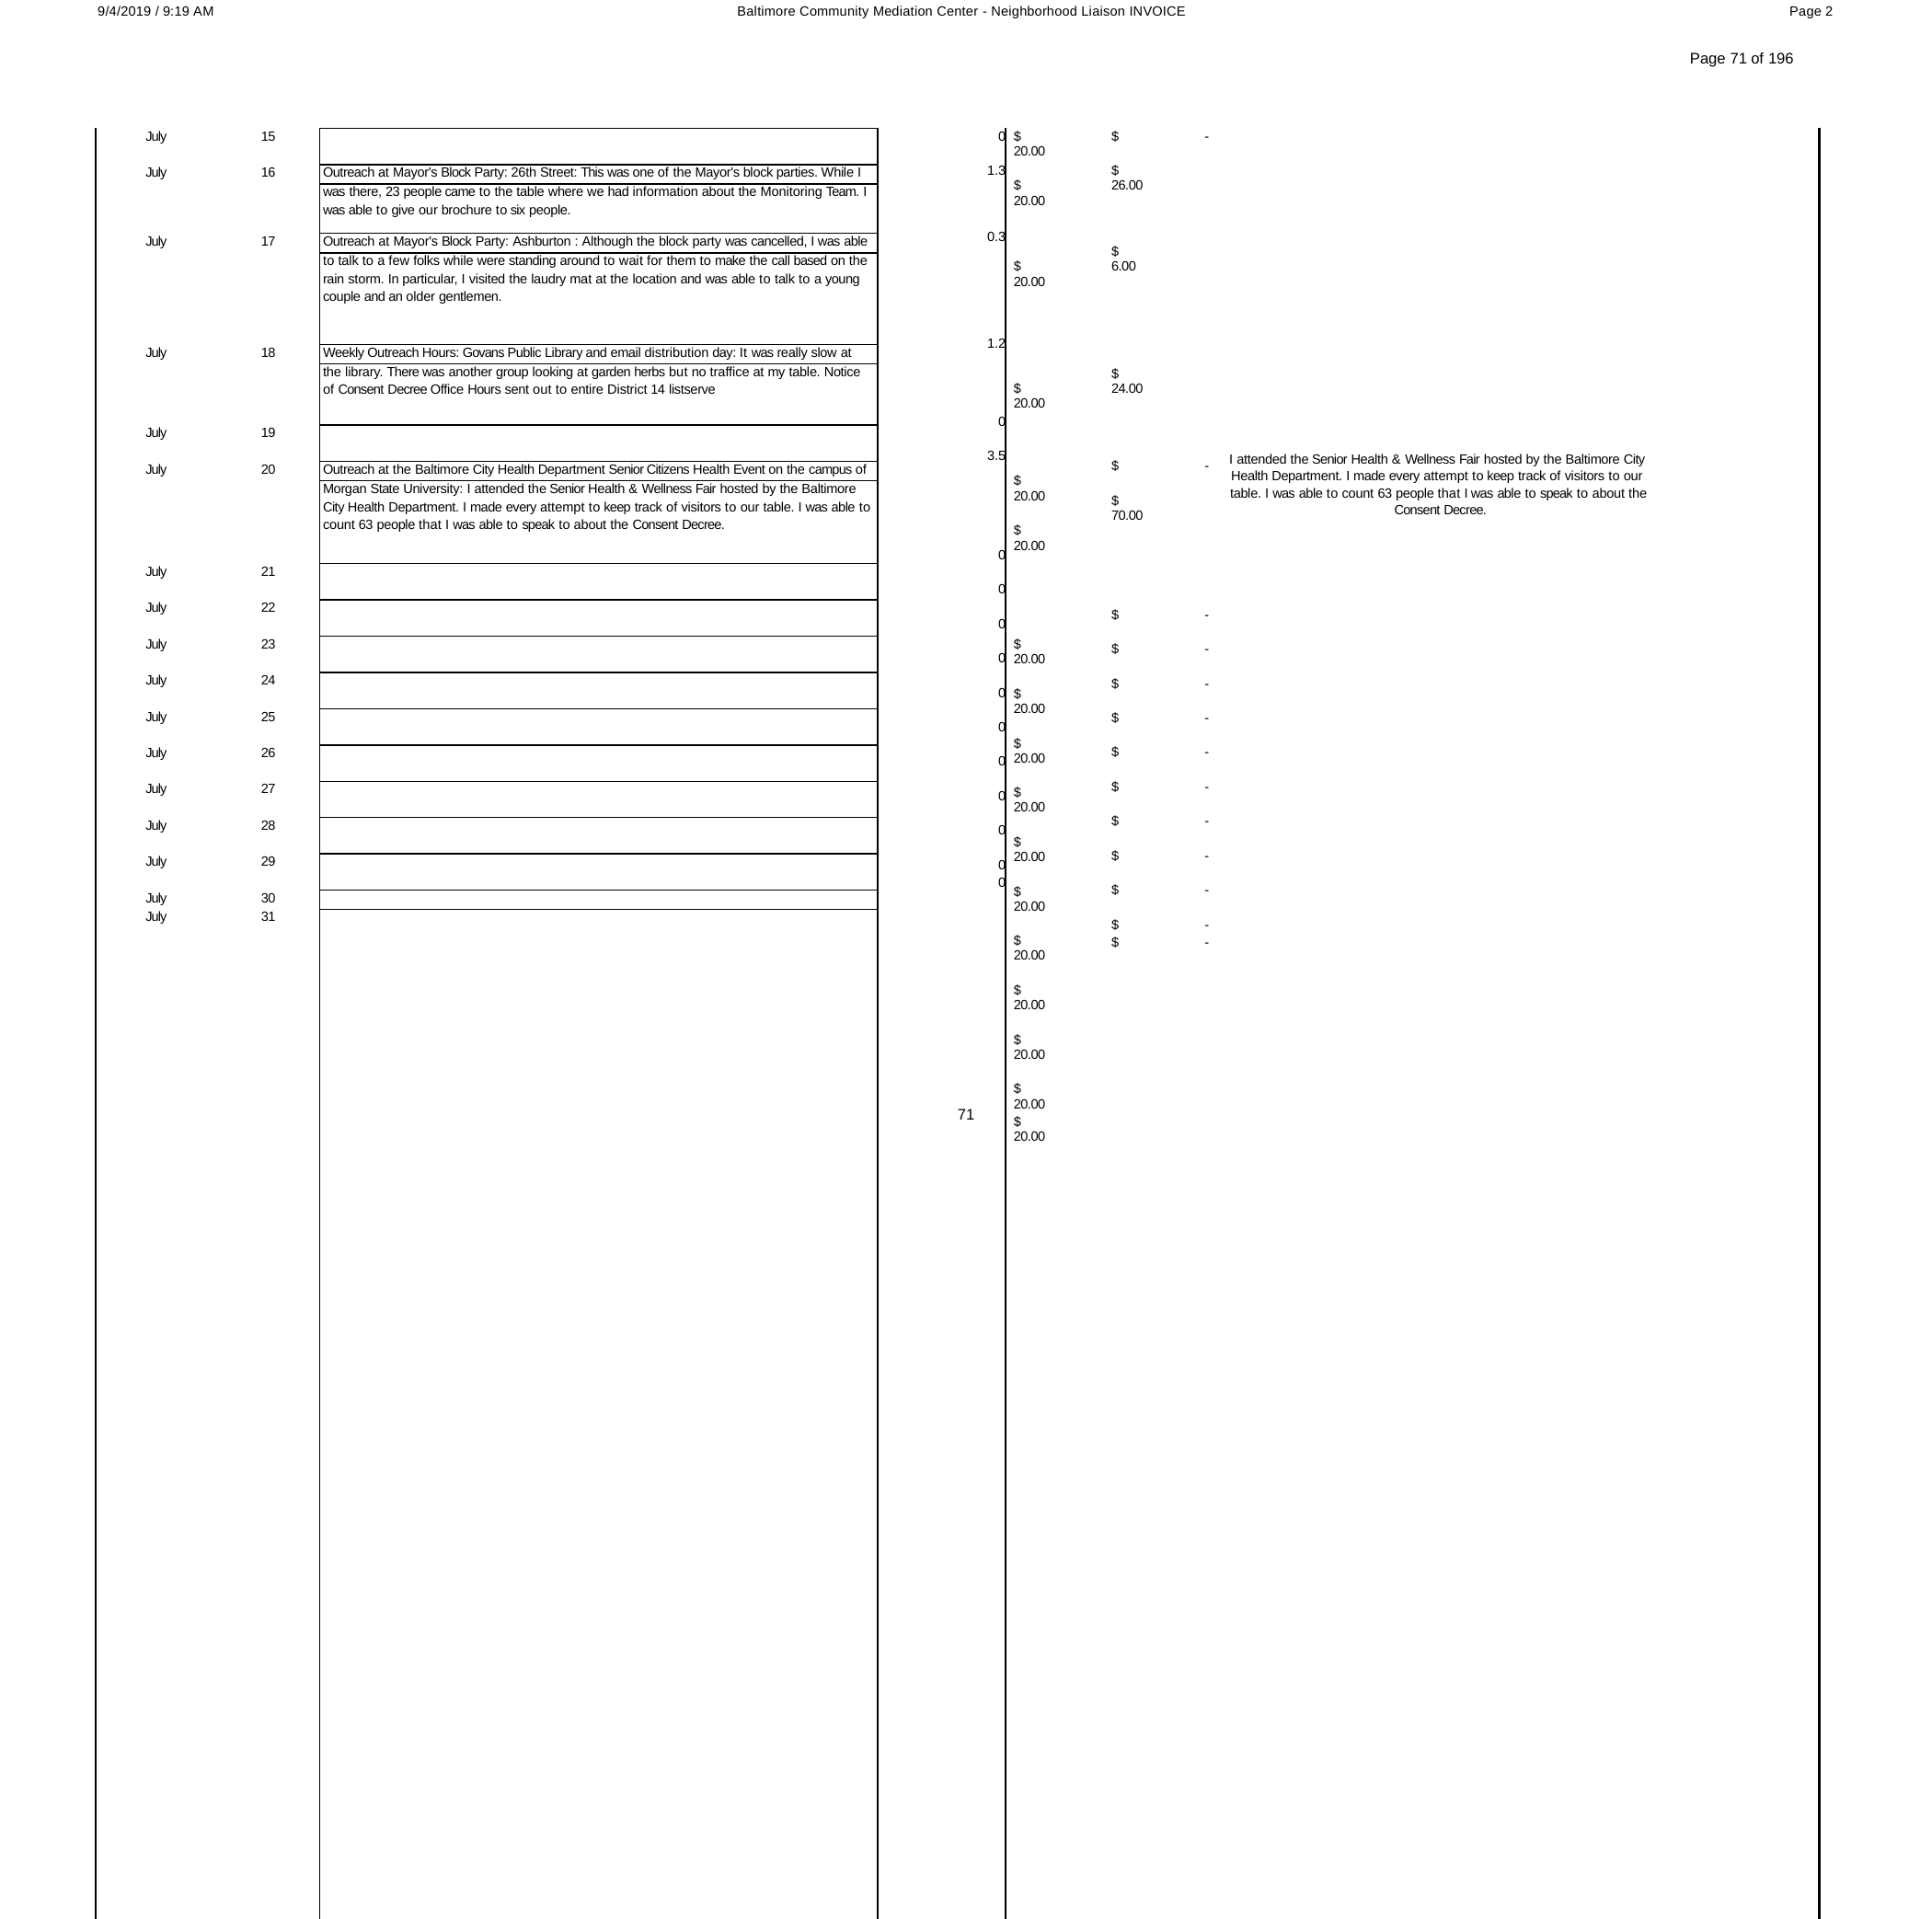

9/4/2019 / 9:19 AM
Baltimore Community Mediation Center - Neighborhood Liaison INVOICE
Page 2
Page 71 of 196
| July | 15 |  | 0 1.3 0.3 1.2 0 3.5 0 0 0 0 0 0 0 0 0 0 0 | $ 20.00 $ 20.00 $ 20.00 $ 20.00 $ 20.00 $ 20.00 $ 20.00 $ 20.00 $ 20.00 $ 20.00 $ 20.00 $ 20.00 $ 20.00 $ 20.00 $ 20.00 $ 20.00 $ 20.00 | $ - $ 26.00 $ 6.00 $ 24.00 $ - $ 70.00 $ - $ - $ - $ - $ - $ - $ - $ - $ - $ - $ - | I attended the Senior Health & Wellness Fair hosted by the Baltimore City Health Department. I made every attempt to keep track of visitors to our table. I was able to count 63 people that I was able to speak to about the Consent Decree. |  |  |
| --- | --- | --- | --- | --- | --- | --- | --- | --- |
| July | 16 | Outreach at Mayor's Block Party: 26th Street: This was one of the Mayor's block parties. While I |  |  |  |  |  |  |
|  |  | was there, 23 people came to the table where we had information about the Monitoring Team. I |  |  |  |  |  |  |
|  |  | was able to give our brochure to six people. |  |  |  |  |  |  |
| July | 17 | Outreach at Mayor's Block Party: Ashburton : Although the block party was cancelled, I was able |  |  |  |  |  |  |
|  |  | to talk to a few folks while were standing around to wait for them to make the call based on the |  |  |  |  |  |  |
|  |  | rain storm. In particular, I visited the laudry mat at the location and was able to talk to a young |  |  |  |  |  |  |
|  |  | couple and an older gentlemen. |  |  |  |  |  |  |
| July | 18 | Weekly Outreach Hours: Govans Public Library and email distribution day: It was really slow at |  |  |  |  |  |  |
|  |  | the library. There was another group looking at garden herbs but no traffice at my table. Notice |  |  |  |  |  |  |
|  |  | of Consent Decree Office Hours sent out to entire District 14 listserve |  |  |  |  |  |  |
| July | 19 |  |  |  |  |  |  |  |
| July | 20 | Outreach at the Baltimore City Health Department Senior Citizens Health Event on the campus of |  |  |  |  |  |  |
|  |  | Morgan State University: I attended the Senior Health & Wellness Fair hosted by the Baltimore |  |  |  |  |  |  |
|  |  | City Health Department. I made every attempt to keep track of visitors to our table. I was able to |  |  |  |  |  |  |
|  |  | count 63 people that I was able to speak to about the Consent Decree. |  |  |  |  |  |  |
| July | 21 |  |  |  |  |  |  |  |
| July | 22 |  |  |  |  |  |  |  |
| July | 23 |  |  |  |  |  |  |  |
| July | 24 |  |  |  |  |  |  |  |
| July | 25 |  |  |  |  |  |  |  |
| July | 26 |  |  |  |  |  |  |  |
| July | 27 |  |  |  |  |  |  |  |
| July | 28 |  |  |  |  |  |  |  |
| July | 29 |  |  |  |  |  |  |  |
| July | 30 |  |  |  |  |  |  |  |
| July | 31 |  |  |  |  |  |  |  |
| 9.8 |  |  |  | TOTAL: | $ 196.00 | 0 |  |  |
| EXPENSES |  |  |  |  |  |  |  |  |
|  |  |  | MEALS + INCIDENTALS |  | NON MEALS |  |  |  |
71